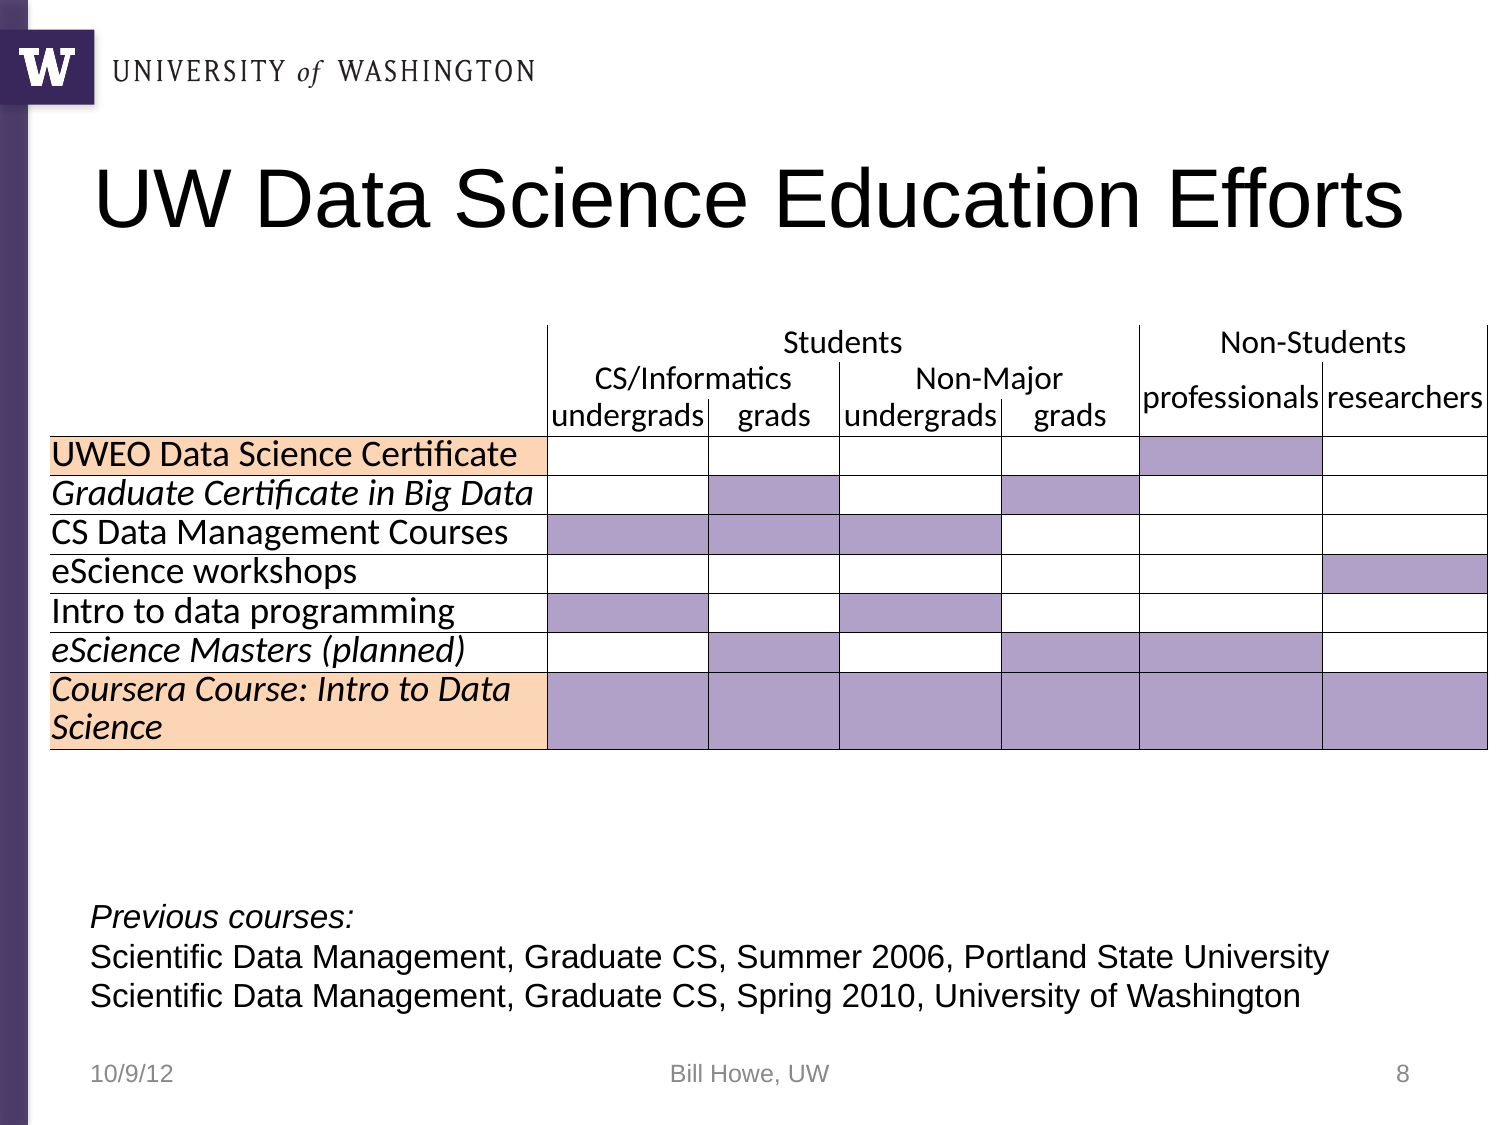

# UW Data Science Education Efforts
|  | Students |  |  |  | Non-Students |  |
| --- | --- | --- | --- | --- | --- | --- |
|  | CS/Informatics |  | Non-Major |  | professionals | researchers |
|  | undergrads | grads | undergrads | grads |  |  |
| UWEO Data Science Certificate |  |  |  |  |  |  |
| Graduate Certificate in Big Data |  |  |  |  |  |  |
| CS Data Management Courses |  |  |  |  |  |  |
| eScience workshops |  |  |  |  |  |  |
| Intro to data programming |  |  |  |  |  |  |
| eScience Masters (planned) |  |  |  |  |  |  |
| Coursera Course: Intro to Data Science |  |  |  |  |  |  |
Previous courses:
Scientific Data Management, Graduate CS, Summer 2006, Portland State University
Scientific Data Management, Graduate CS, Spring 2010, University of Washington
10/9/12
Bill Howe, UW
8